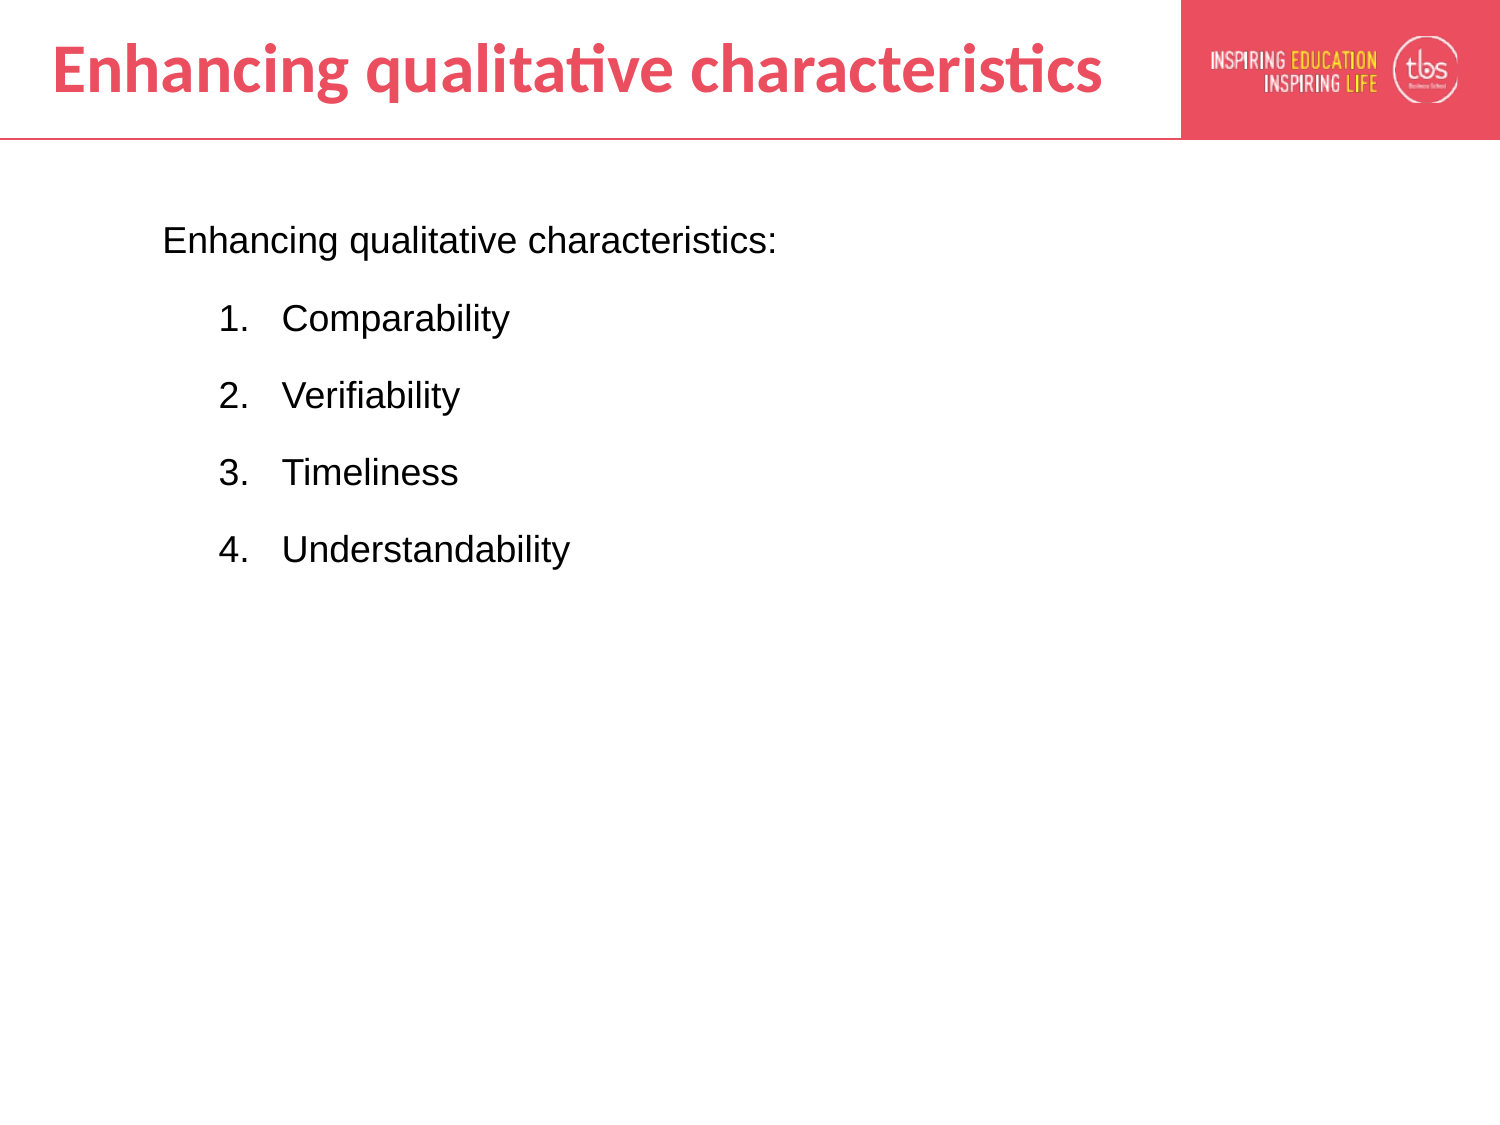

# Enhancing qualitative characteristics
Enhancing qualitative characteristics:
Comparability
Verifiability
Timeliness
Understandability